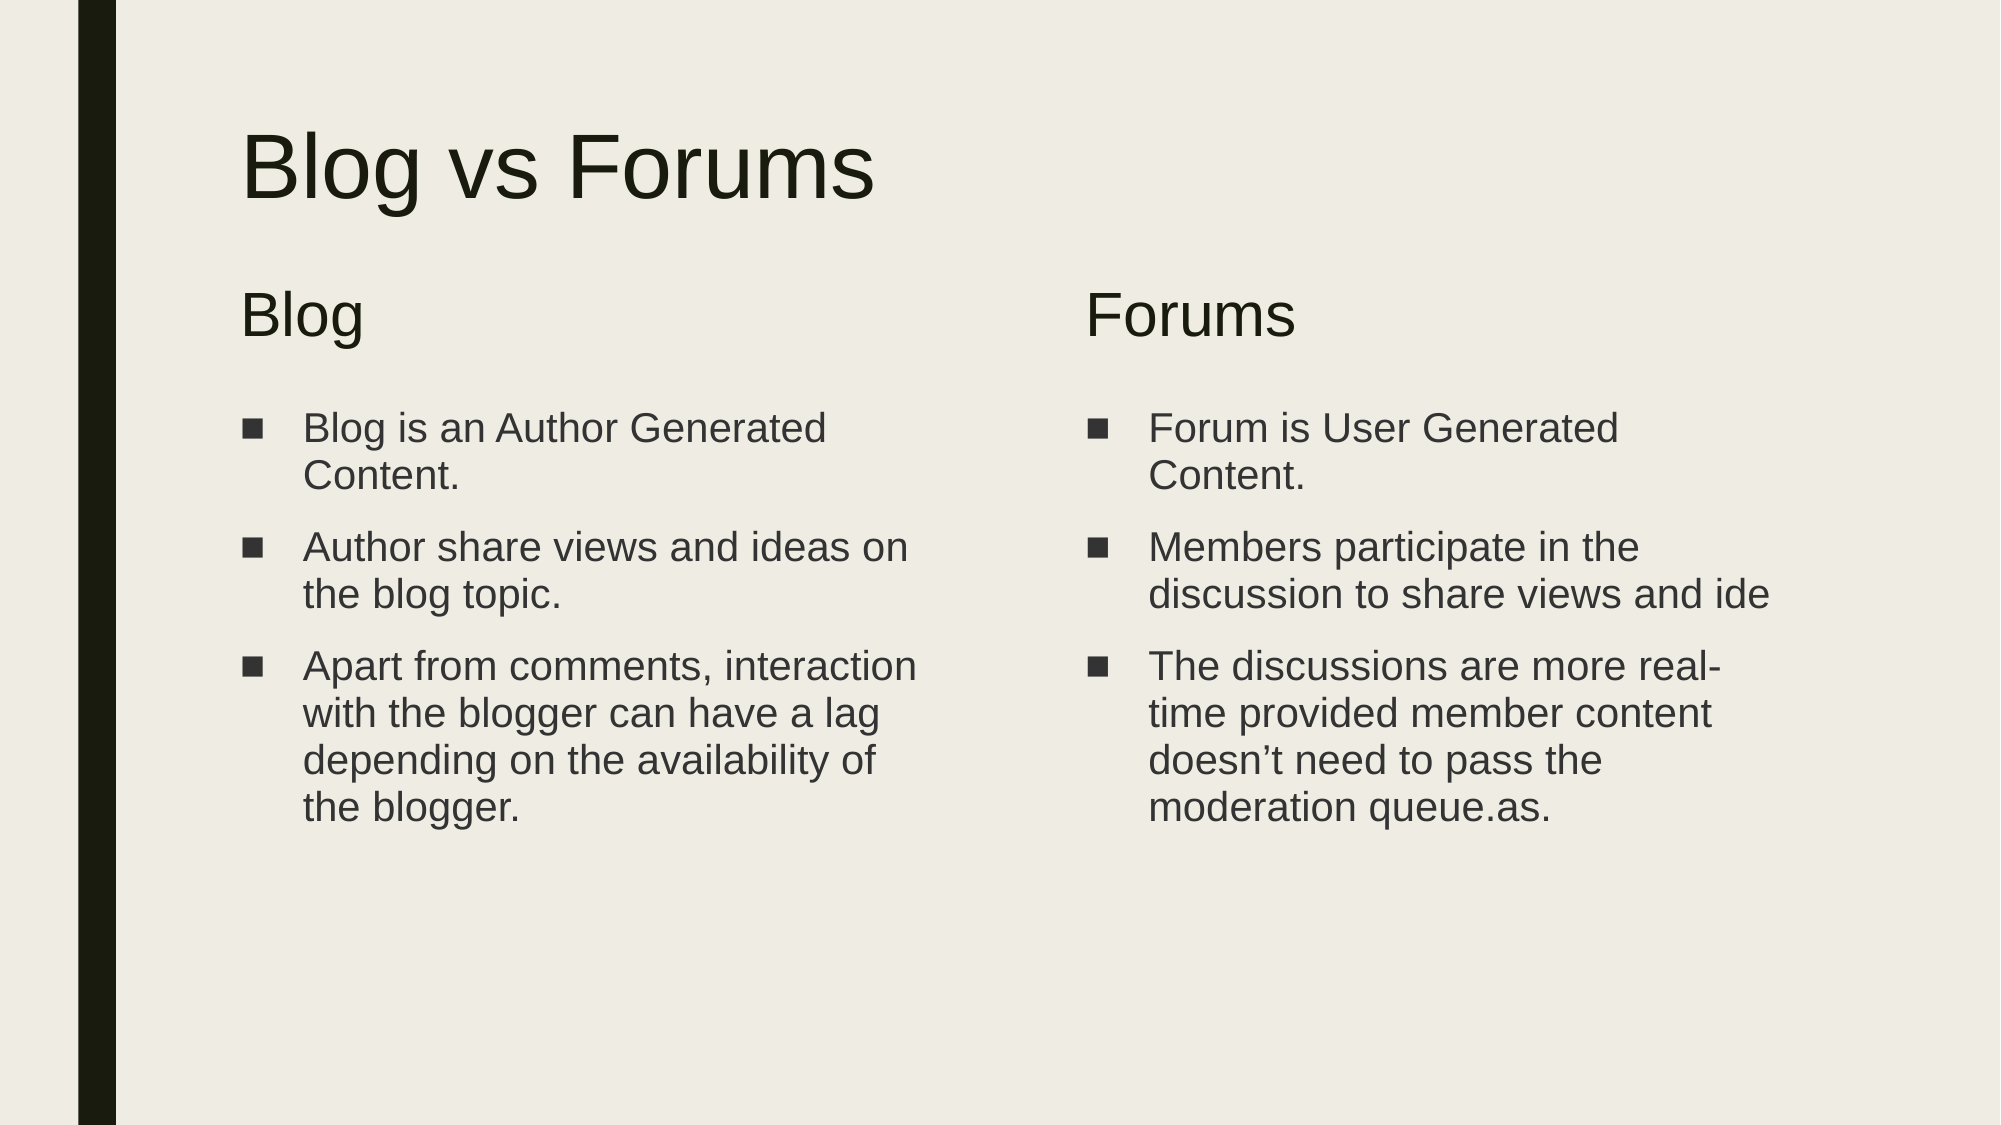

# Blog vs Forums

Blog
Forums

Blog is an Author Generated Content.
Author share views and ideas on the blog topic.
Apart from comments, interaction with the blogger can have a lag depending on the availability of the blogger.
Forum is User Generated Content.
Members participate in the discussion to share views and ide
The discussions are more real-time provided member content doesn’t need to pass the moderation queue.as.